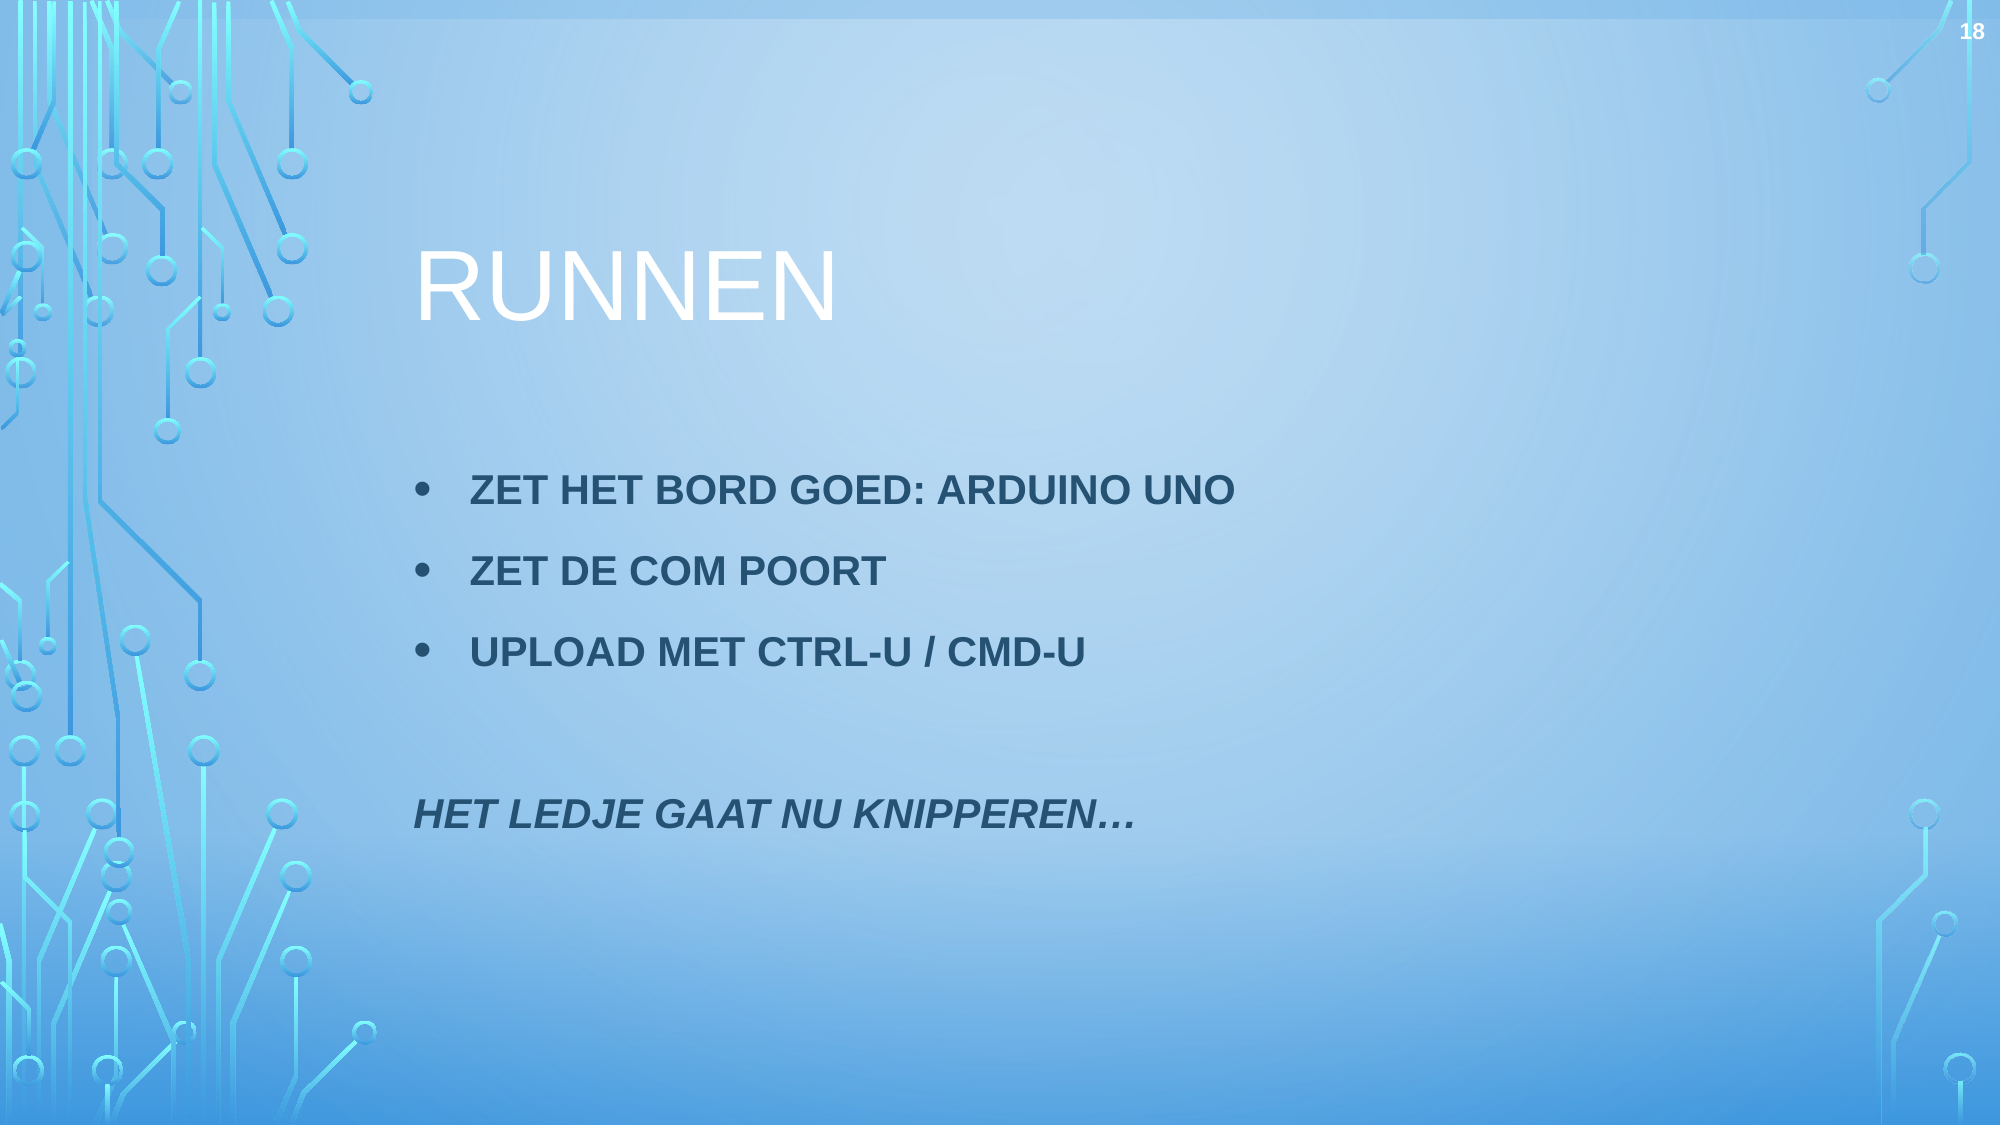

18
# runnen

Zet het bord goed: arduino uno
Zet de com poort
Upload met ctrl-U / cmd-U

Het LEDJE gaat nu knipperen…